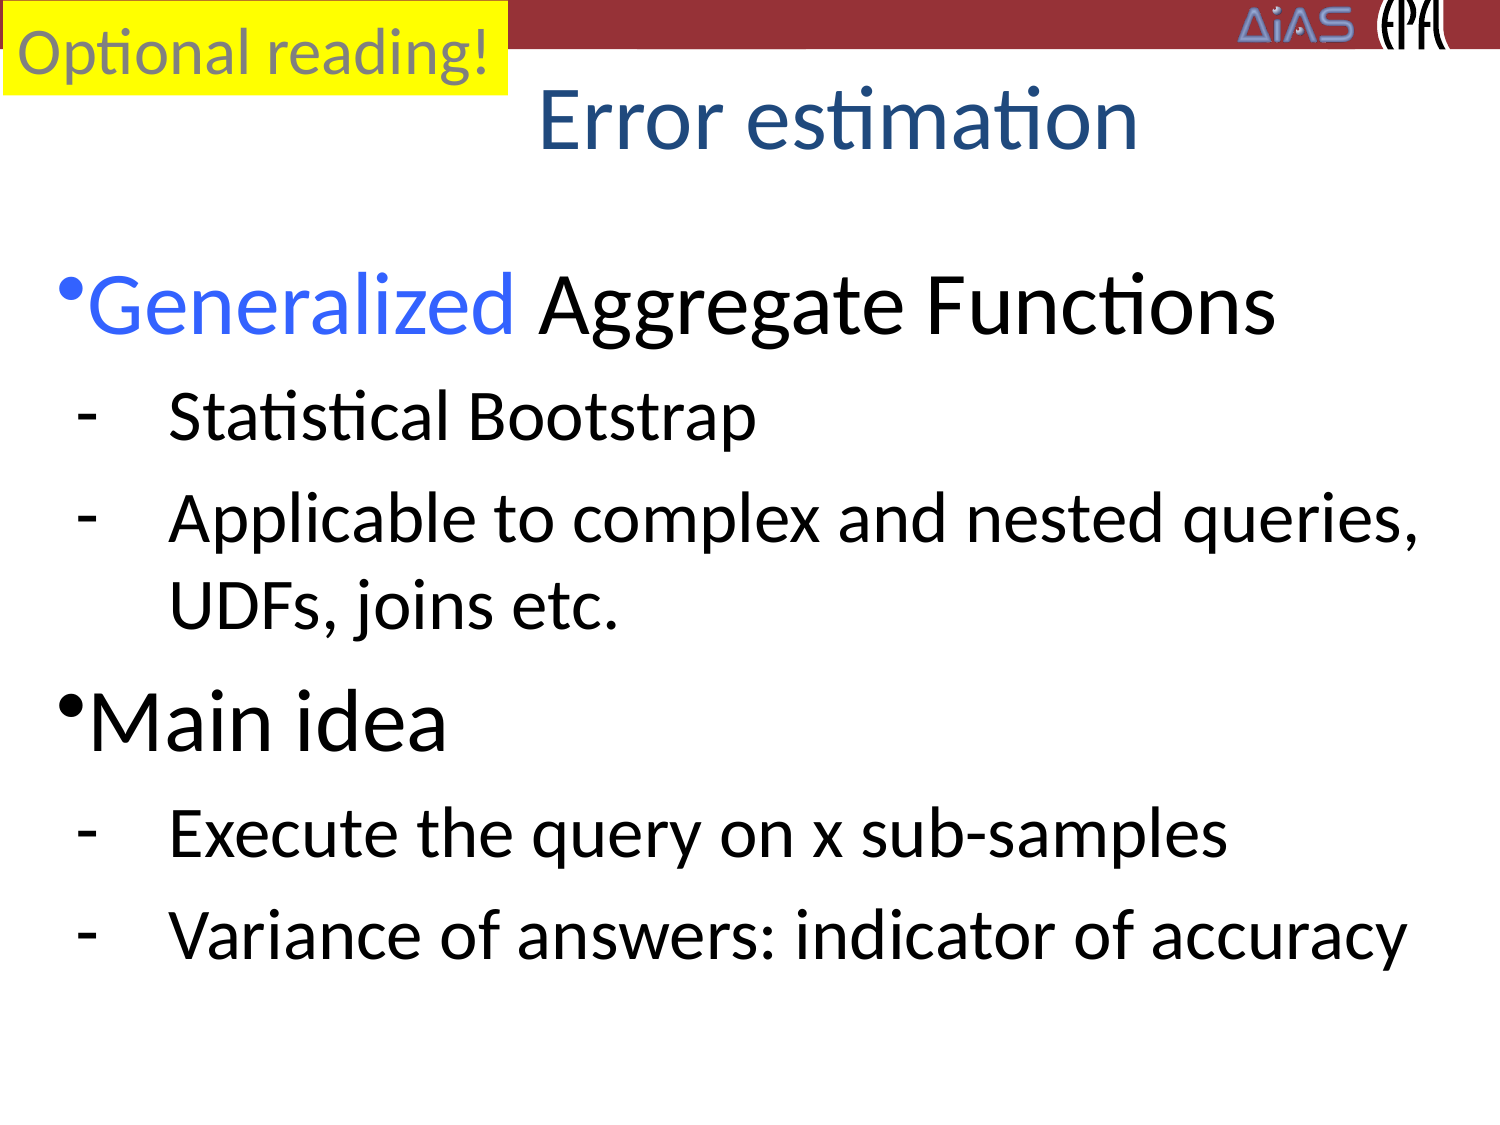

Optional reading!
# Error estimation
Generalized Aggregate Functions
Statistical Bootstrap
Applicable to complex and nested queries, UDFs, joins etc.
Main idea
Execute the query on x sub-samples
Variance of answers: indicator of accuracy